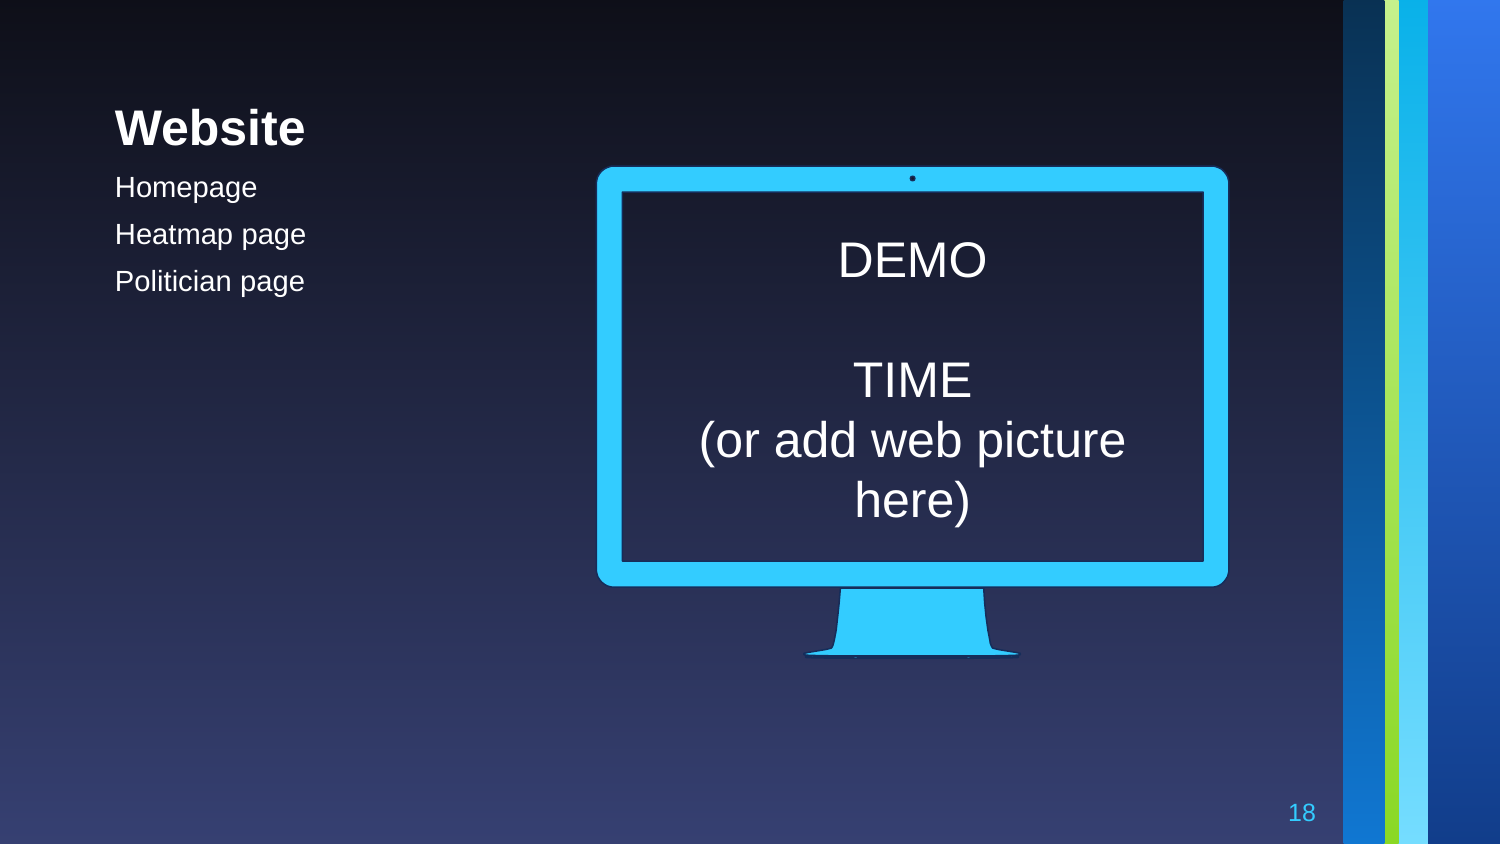

Website
Homepage
Heatmap page
Politician page

DEMO

TIME
(or add web picture here)
18